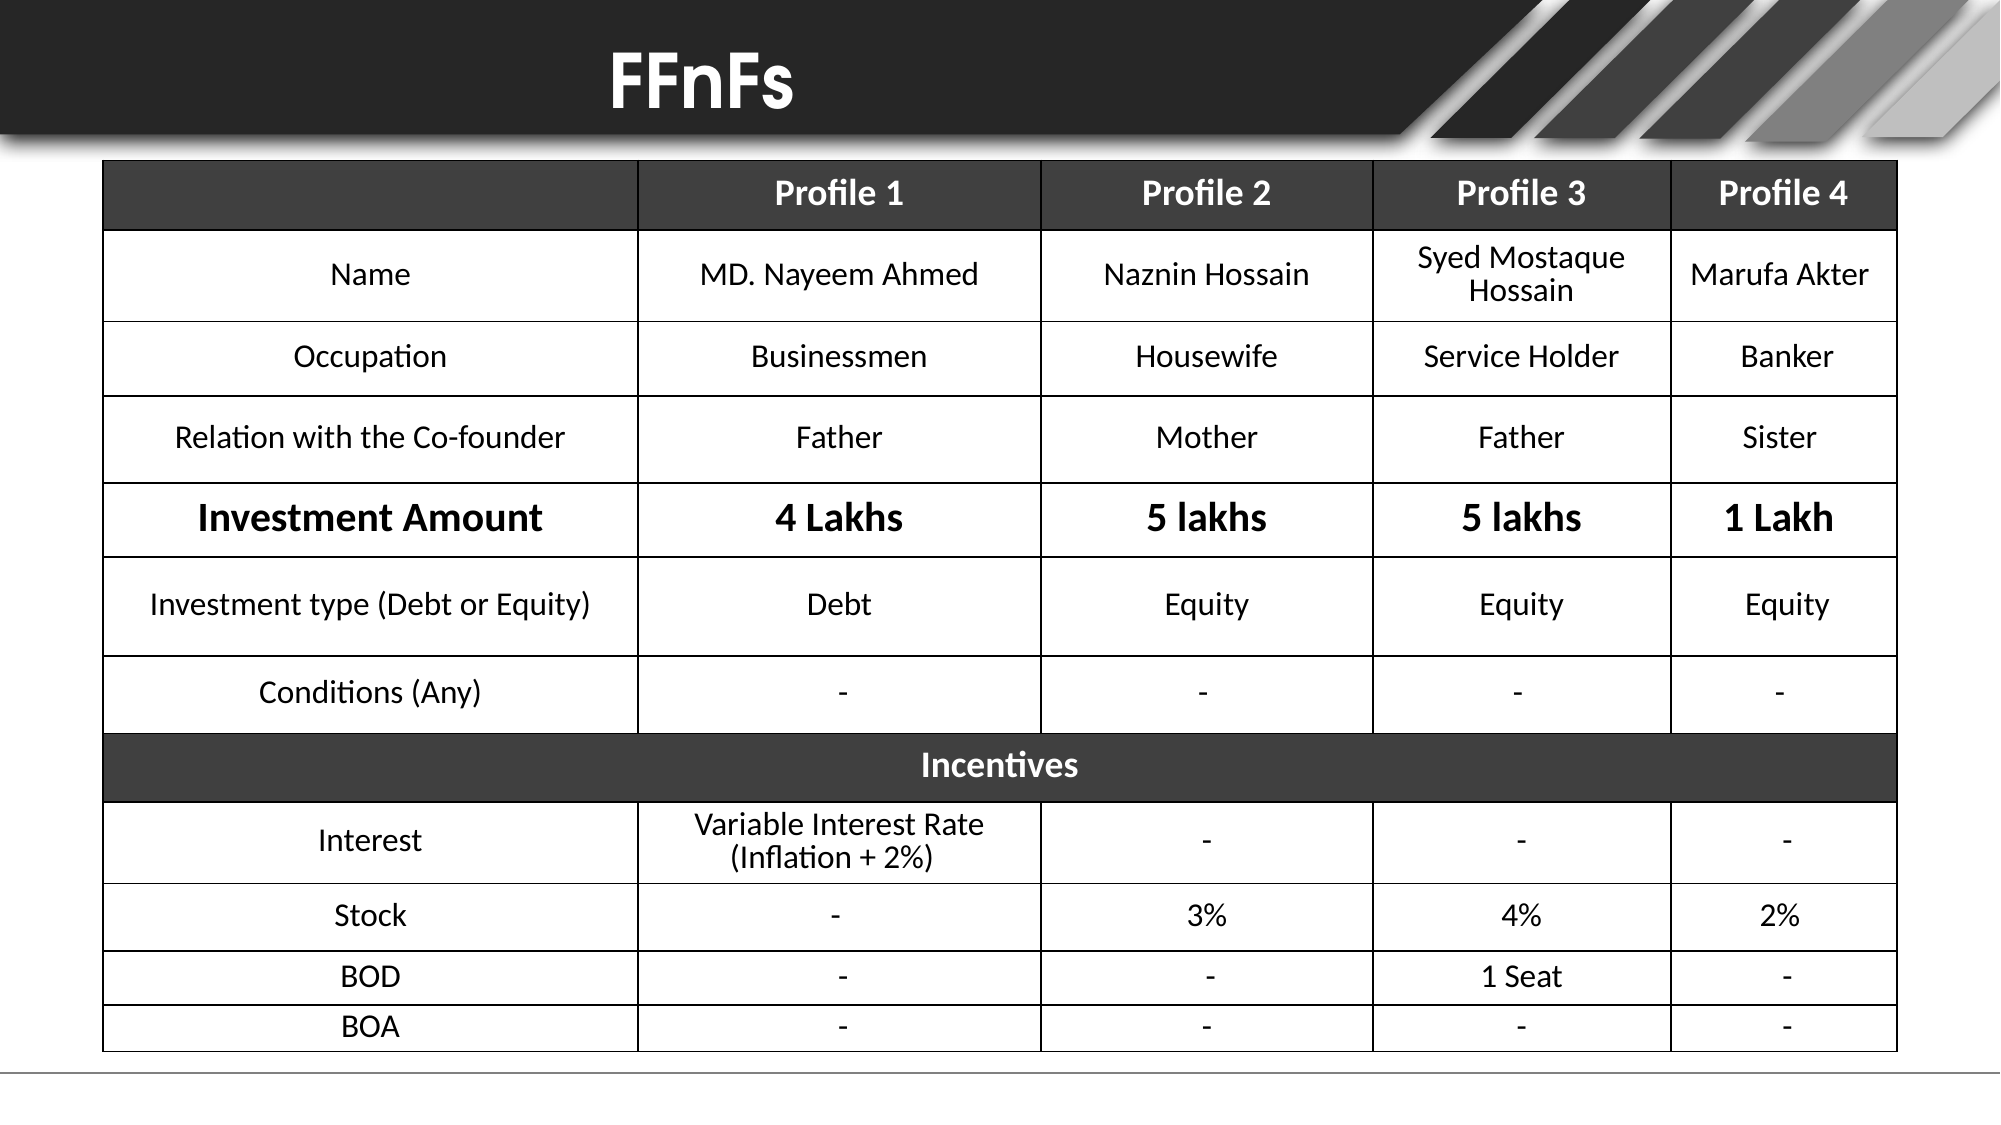

FFnFs
|  | Profile 1 | Profile 2 | Profile 3 | Profile 4 |
| --- | --- | --- | --- | --- |
| Name | MD. Nayeem Ahmed | Naznin Hossain | Syed Mostaque Hossain | Marufa Akter |
| Occupation | Businessmen | Housewife | Service Holder | Banker |
| Relation with the Co-founder | Father | Mother | Father | Sister |
| Investment Amount | 4 Lakhs | 5 lakhs | 5 lakhs | 1 Lakh |
| Investment type (Debt or Equity) | Debt | Equity | Equity | Equity |
| Conditions (Any) | - | - | - | - |
| Incentives |  |  |  |  |
| Interest | Variable Interest Rate (Inflation + 2%) | - | - | - |
| Stock | - | 3% | 4% | 2% |
| BOD | - | - | 1 Seat | - |
| BOA | - | - | - | - |